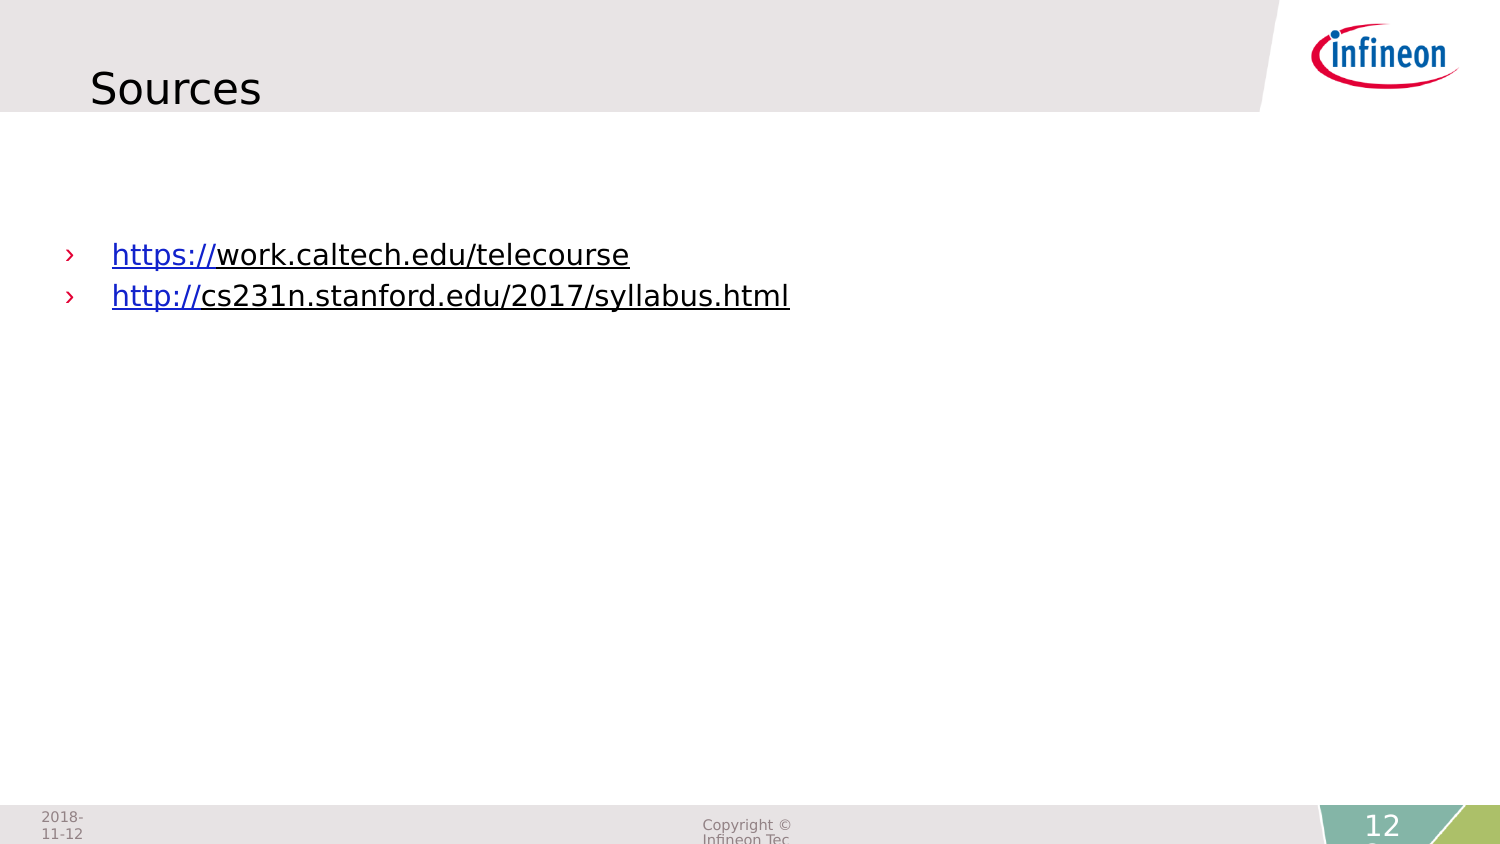

Sources
https://work.caltech.edu/telecourse
http://cs231n.stanford.edu/2017/syllabus.html
2018-11-12
Copyright © Infineon Technologies AG 2018. All rights reserved.
122